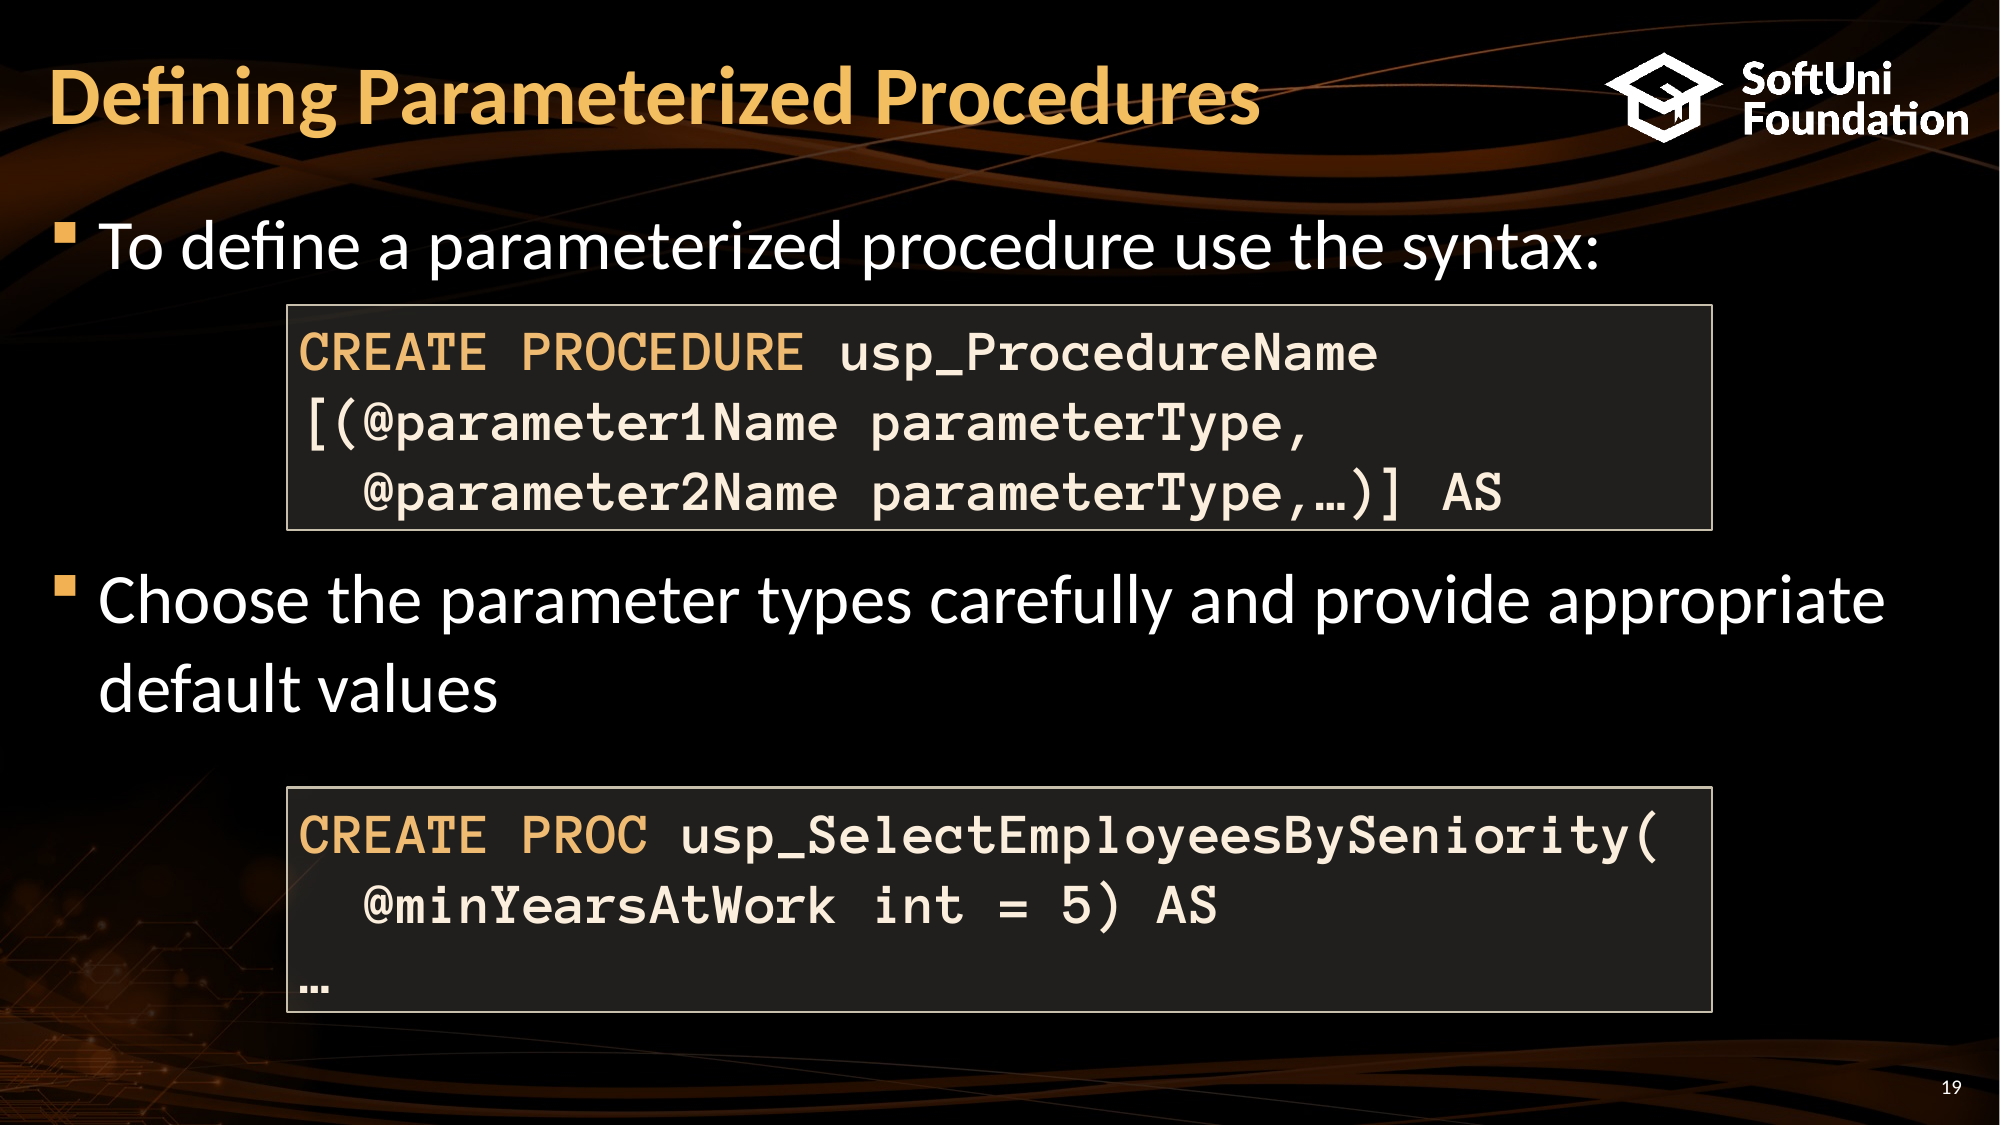

# Defining Parameterized Procedures
To define a parameterized procedure use the syntax:

Choose the parameter types carefully and provide appropriate default values
CREATE PROCEDURE usp_ProcedureName
[(@parameter1Name parameterType,
  @parameter2Name parameterType,…)] AS
CREATE PROC usp_SelectEmployeesBySeniority(
  @minYearsAtWork int = 5) AS
…
19